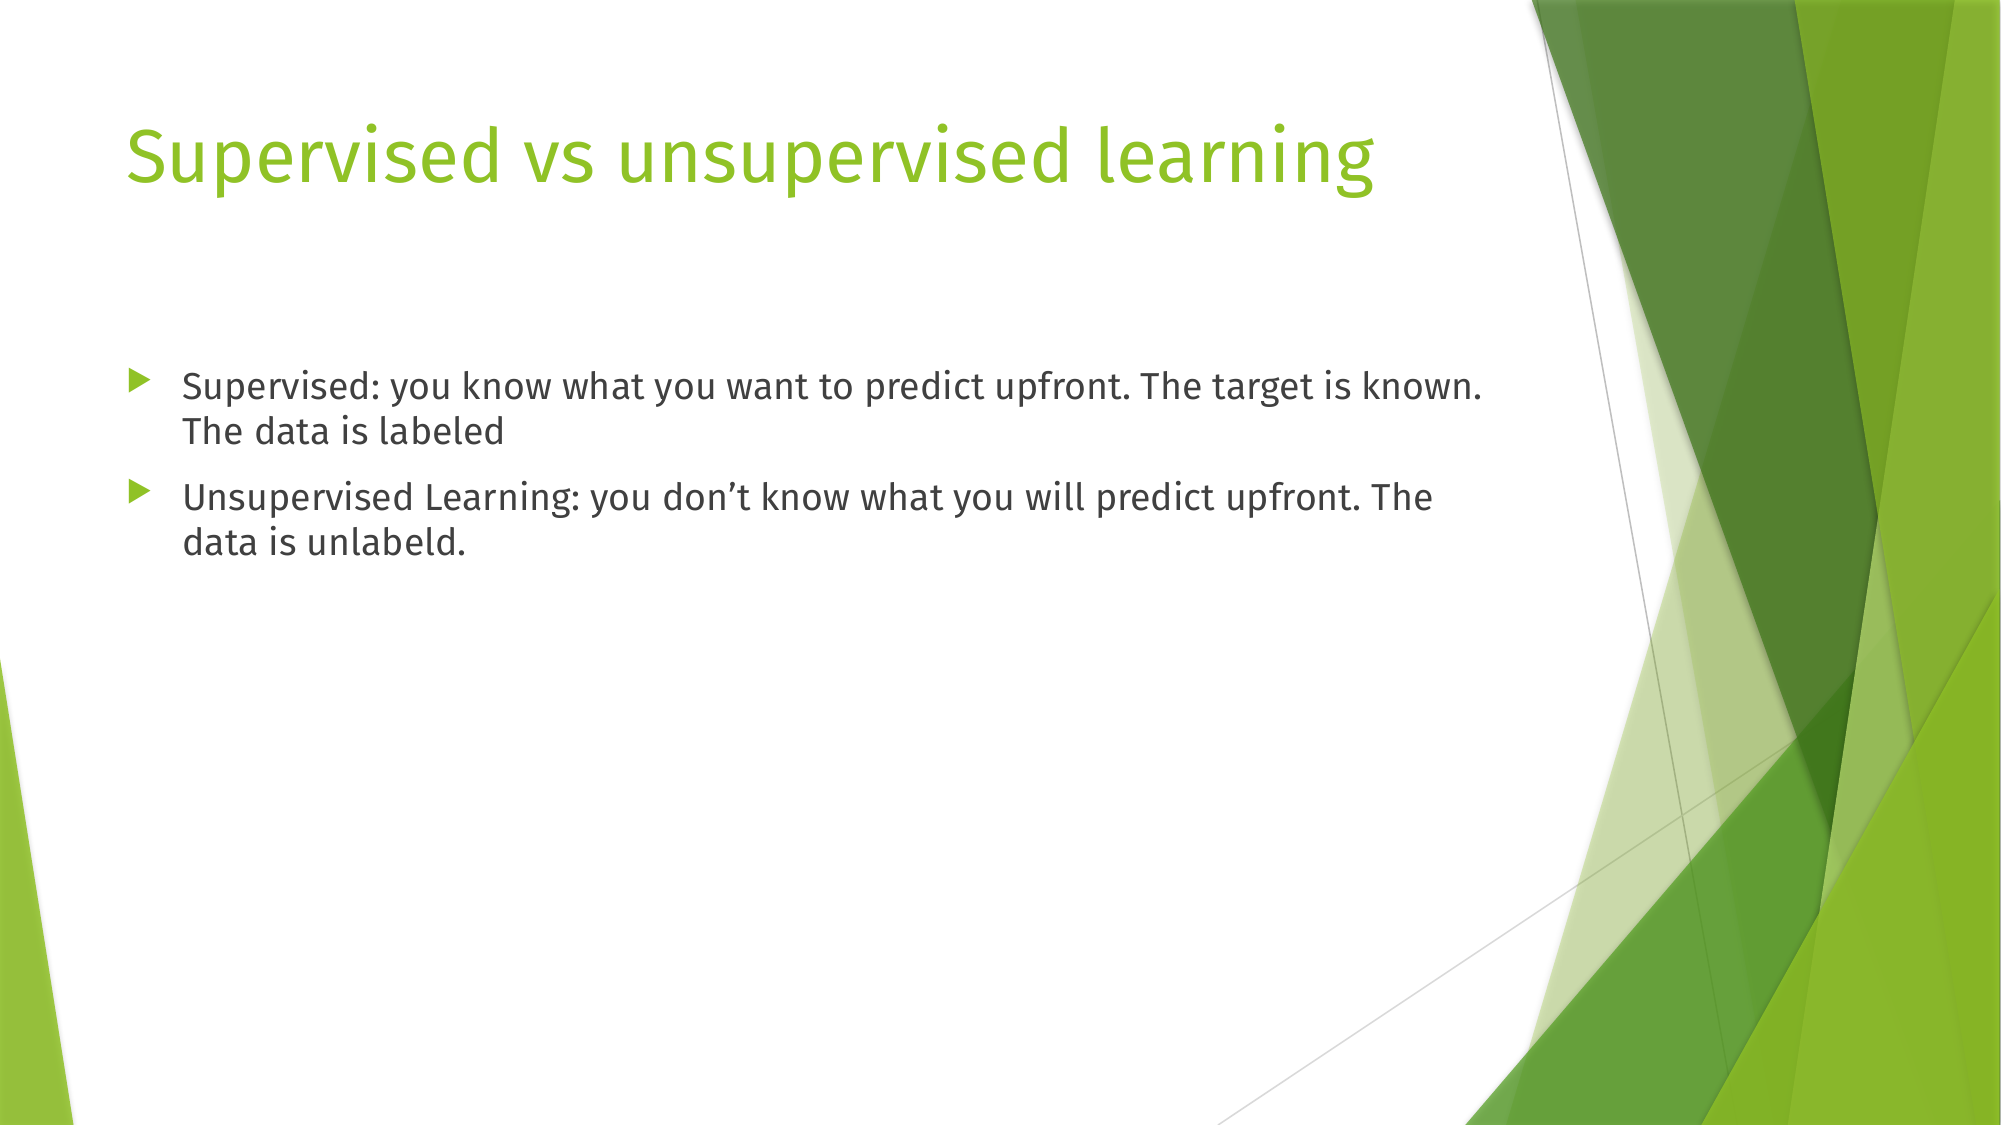

# Supervised vs unsupervised learning
Supervised: you know what you want to predict upfront. The target is known. The data is labeled
Unsupervised Learning: you don’t know what you will predict upfront. The data is unlabeld.